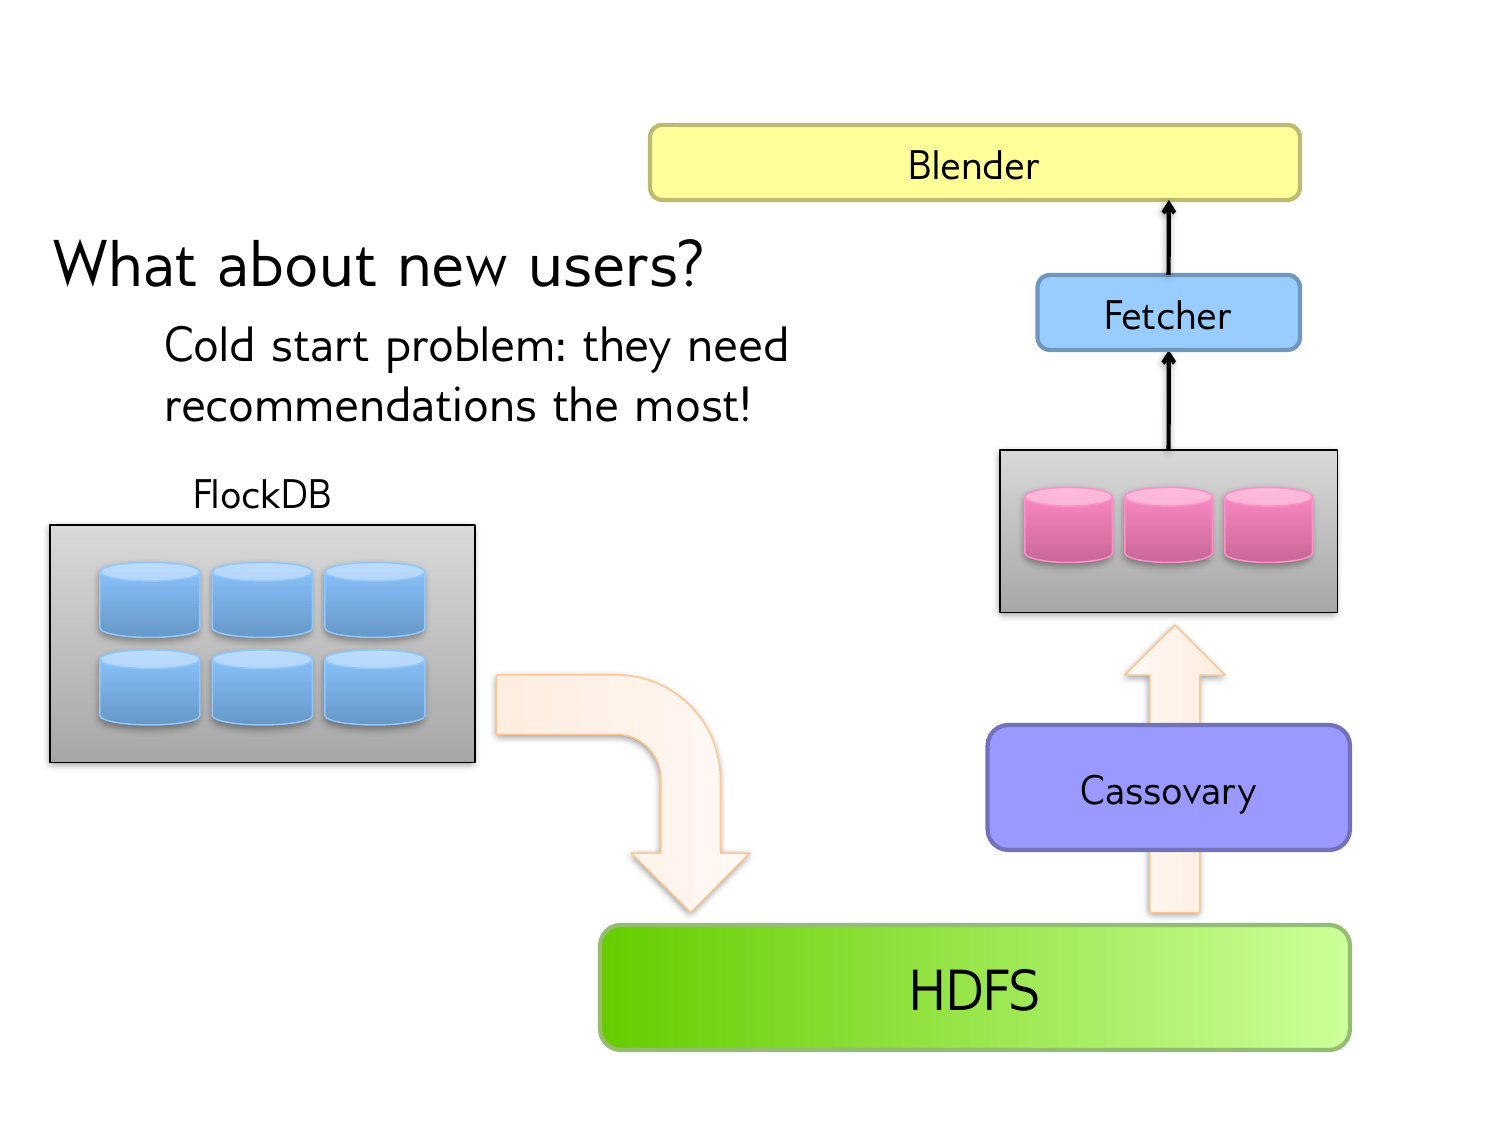

Blender
Fetcher
What about new users?
Cold start problem: they need recommendations the most!
WTF DB

FlockDB

Cassovary
HDFS